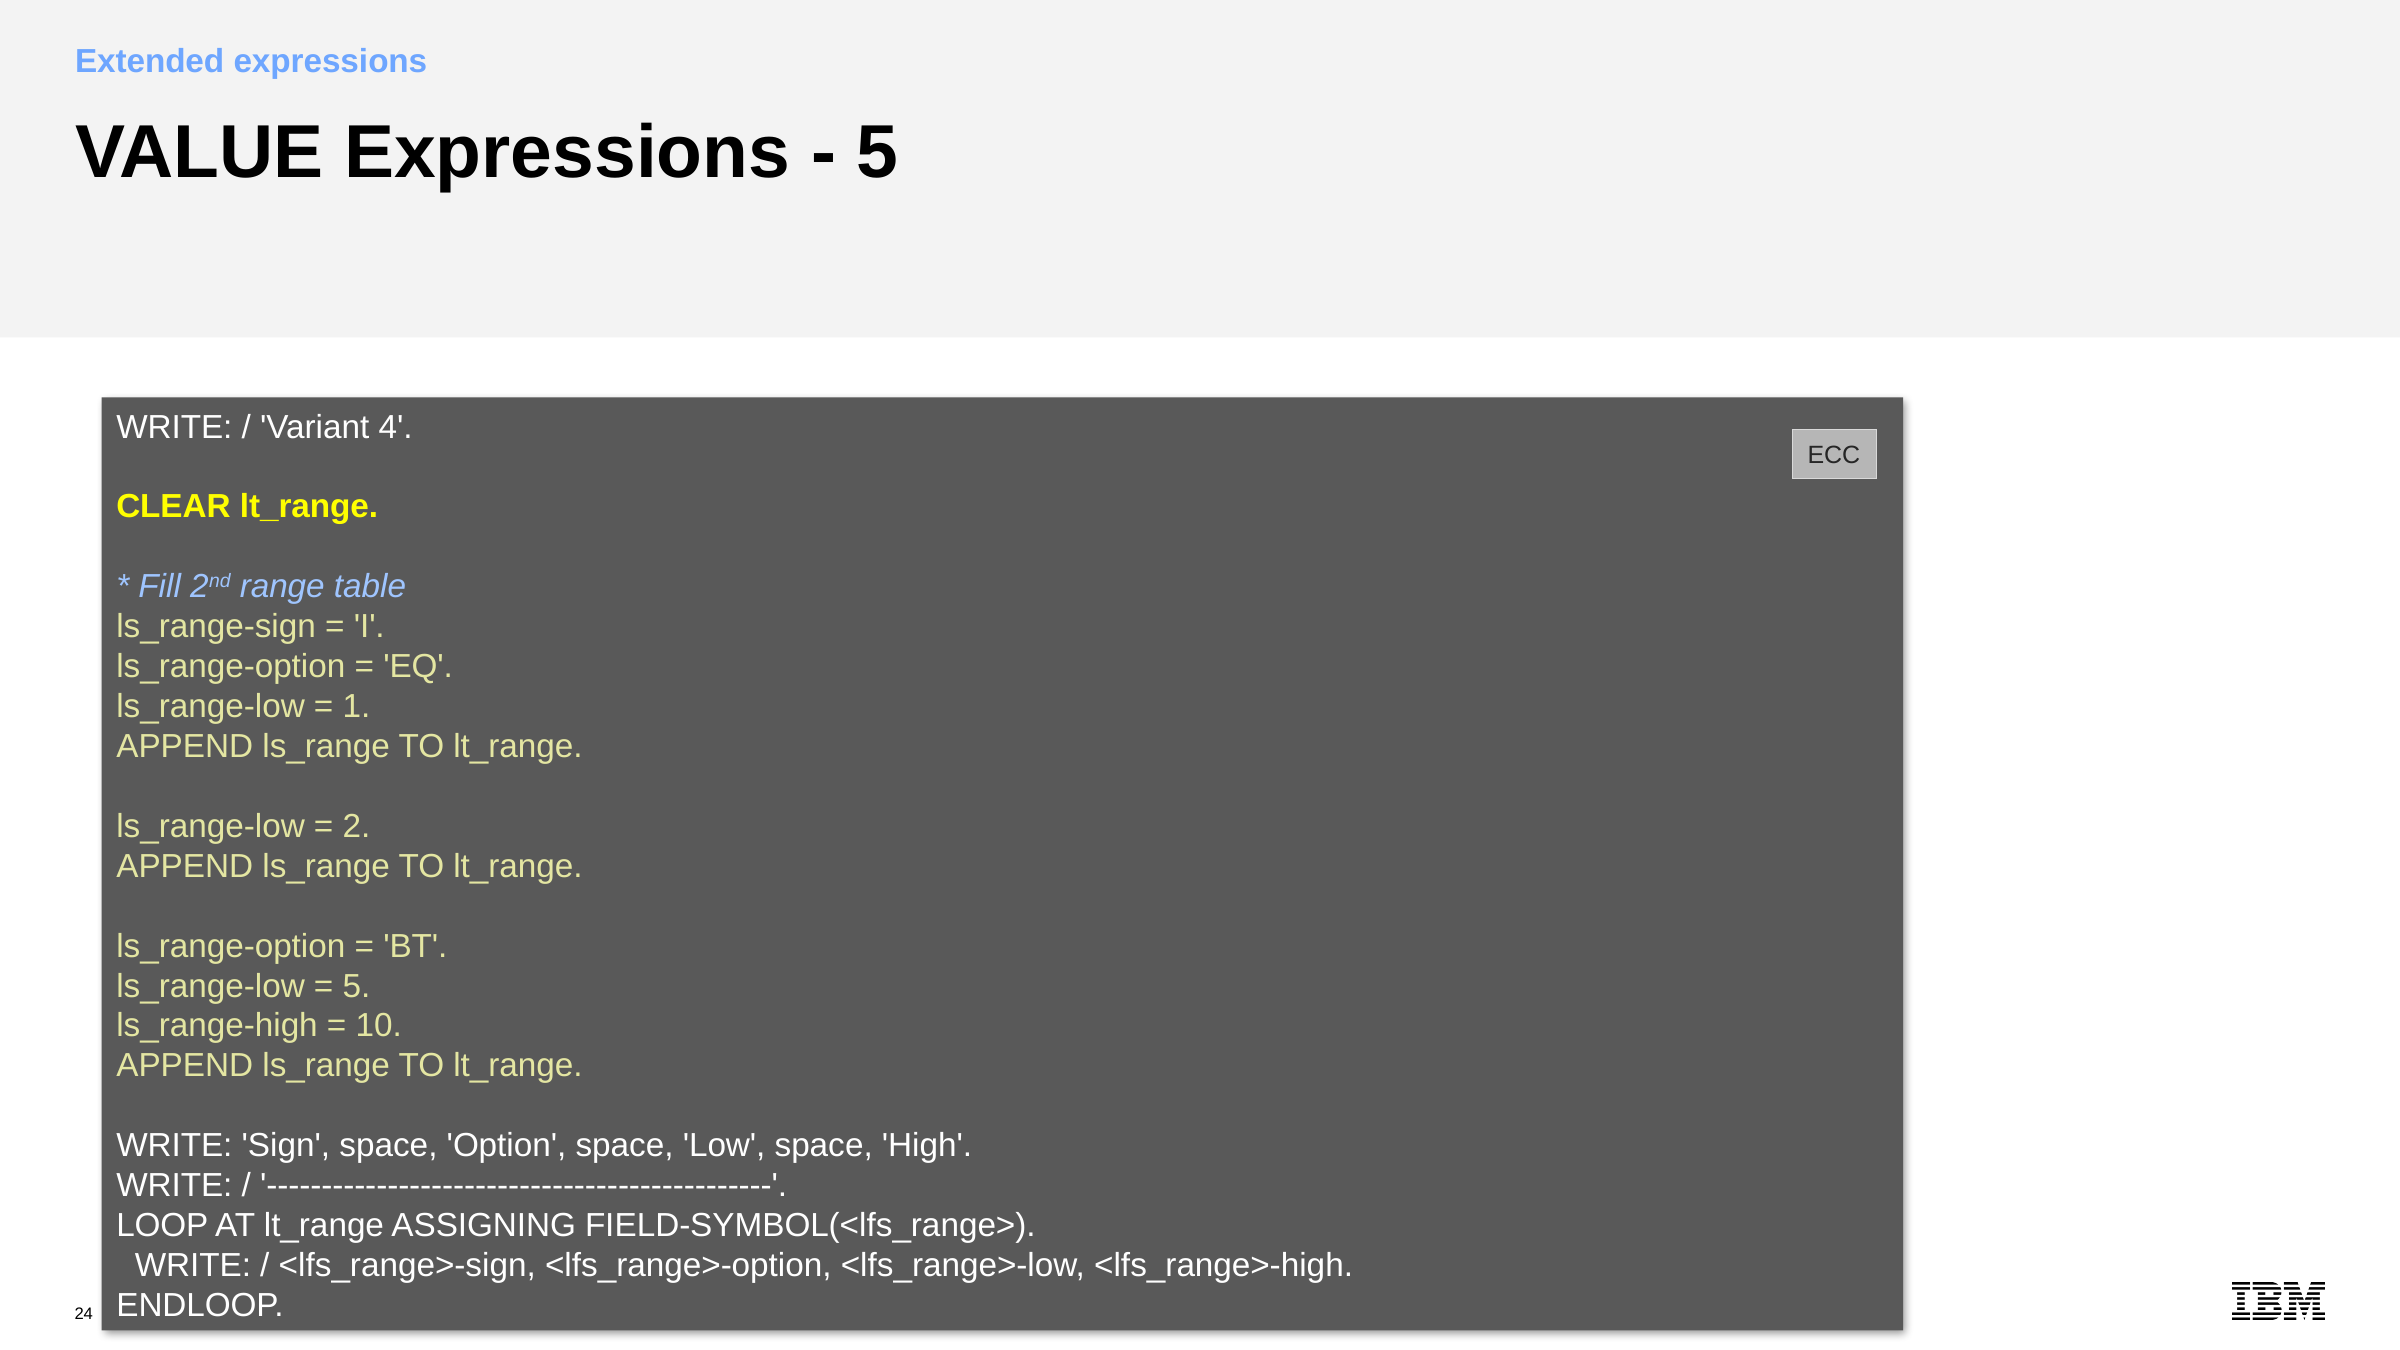

Extended expressions

# VALUE Expressions - 5
WRITE: / 'Variant 4'.

CLEAR lt_range.

* Fill 2nd range table
ls_range-sign = 'I'.
ls_range-option = 'EQ'.
ls_range-low = 1.
APPEND ls_range TO lt_range.

ls_range-low = 2.
APPEND ls_range TO lt_range.

ls_range-option = 'BT'.
ls_range-low = 5.
ls_range-high = 10.
APPEND ls_range TO lt_range.

WRITE: 'Sign', space, 'Option', space, 'Low', space, 'High'.
WRITE: / '----------------------------------------------'.
LOOP AT lt_range ASSIGNING FIELD-SYMBOL(<lfs_range>).
  WRITE: / <lfs_range>-sign, <lfs_range>-option, <lfs_range>-low, <lfs_range>-high.
ENDLOOP.
ECC